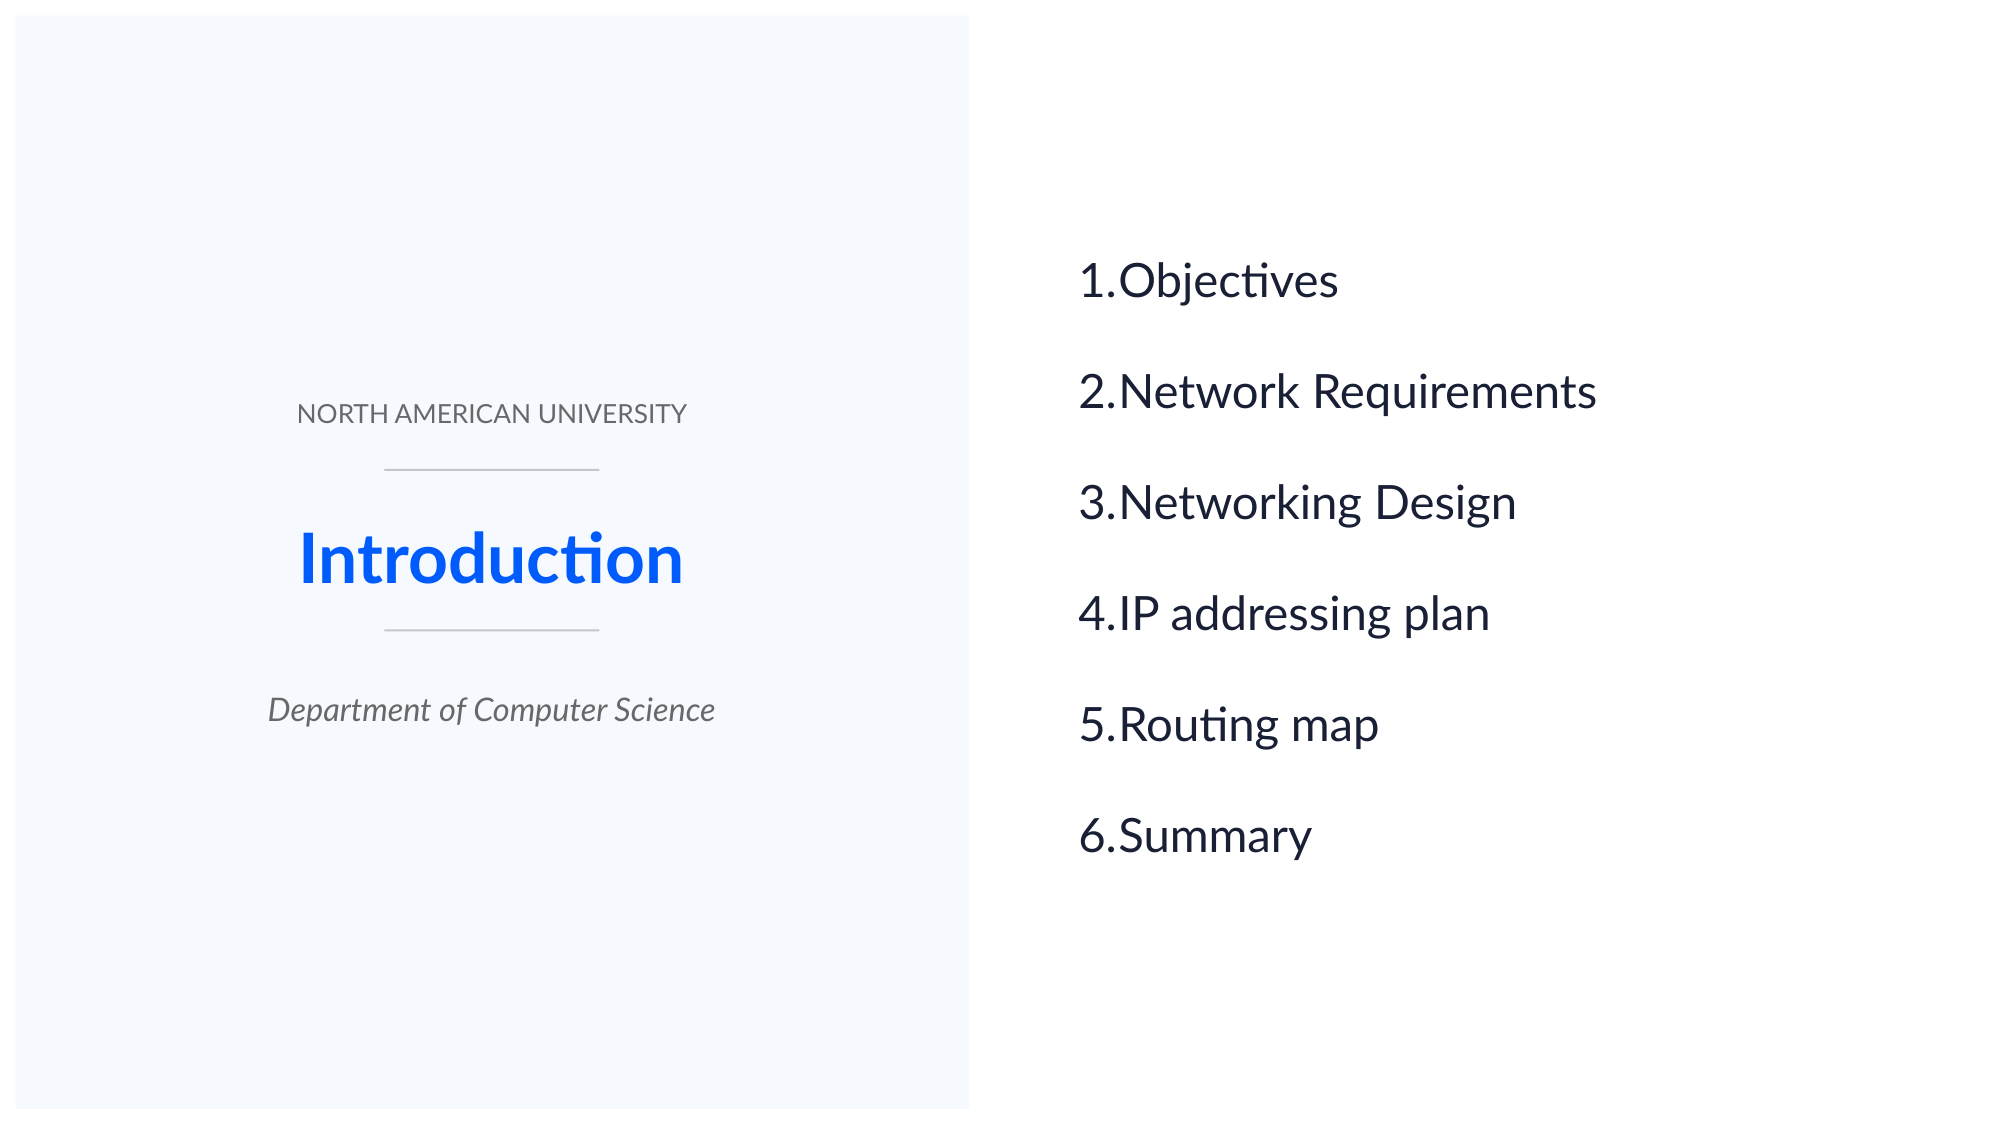

Objectives
Network Requirements
Networking Design
IP addressing plan
Routing map
Summary
NORTH AMERICAN UNIVERSITY

Introduction

Department of Computer Science